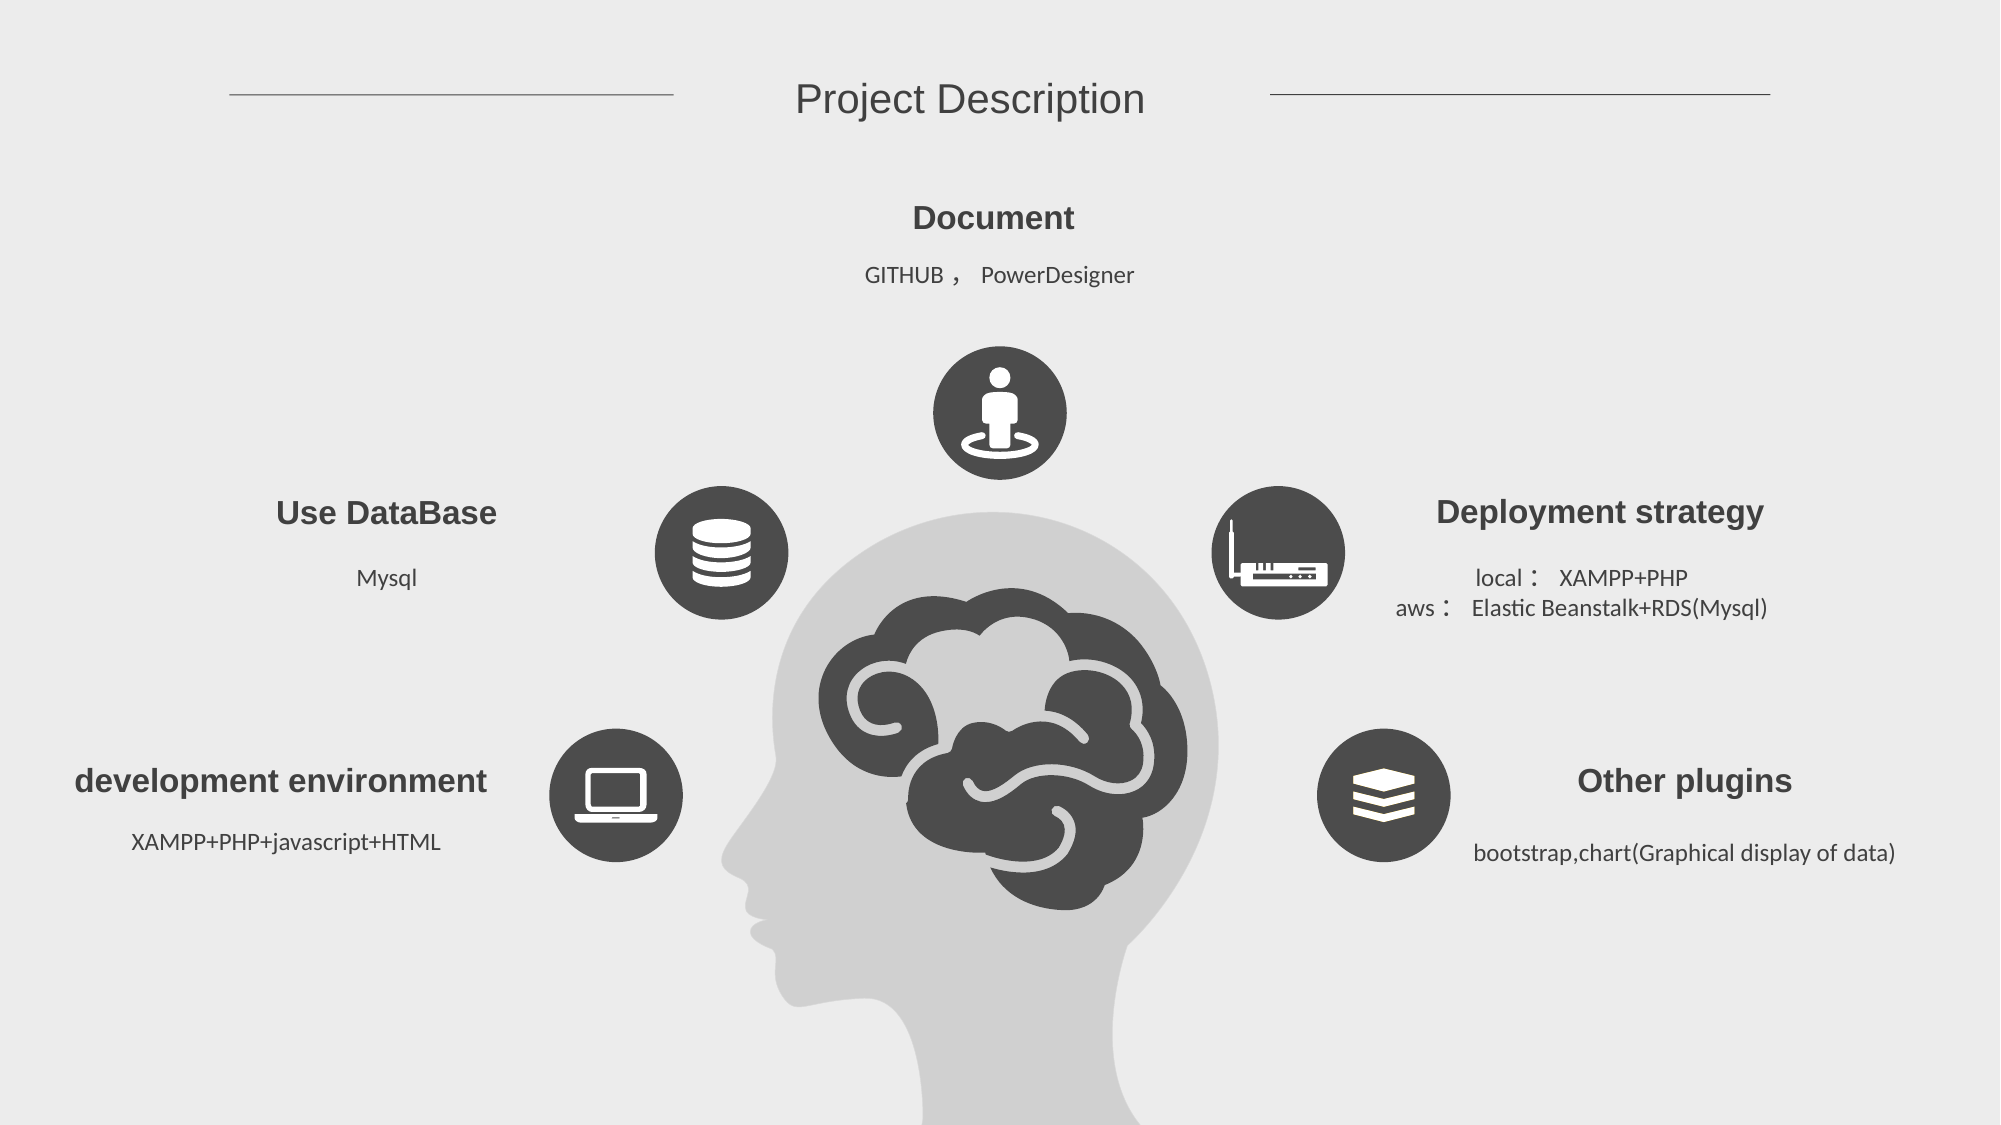

Project Description

Document
GITHUB，PowerDesigner

Deployment strategy
Use DataBase
Mysql
local：XAMPP+PHP
aws：Elastic Beanstalk+RDS(Mysql)

 development environment
Other plugins
XAMPP+PHP+javascript+HTML
bootstrap,chart(Graphical display of data)